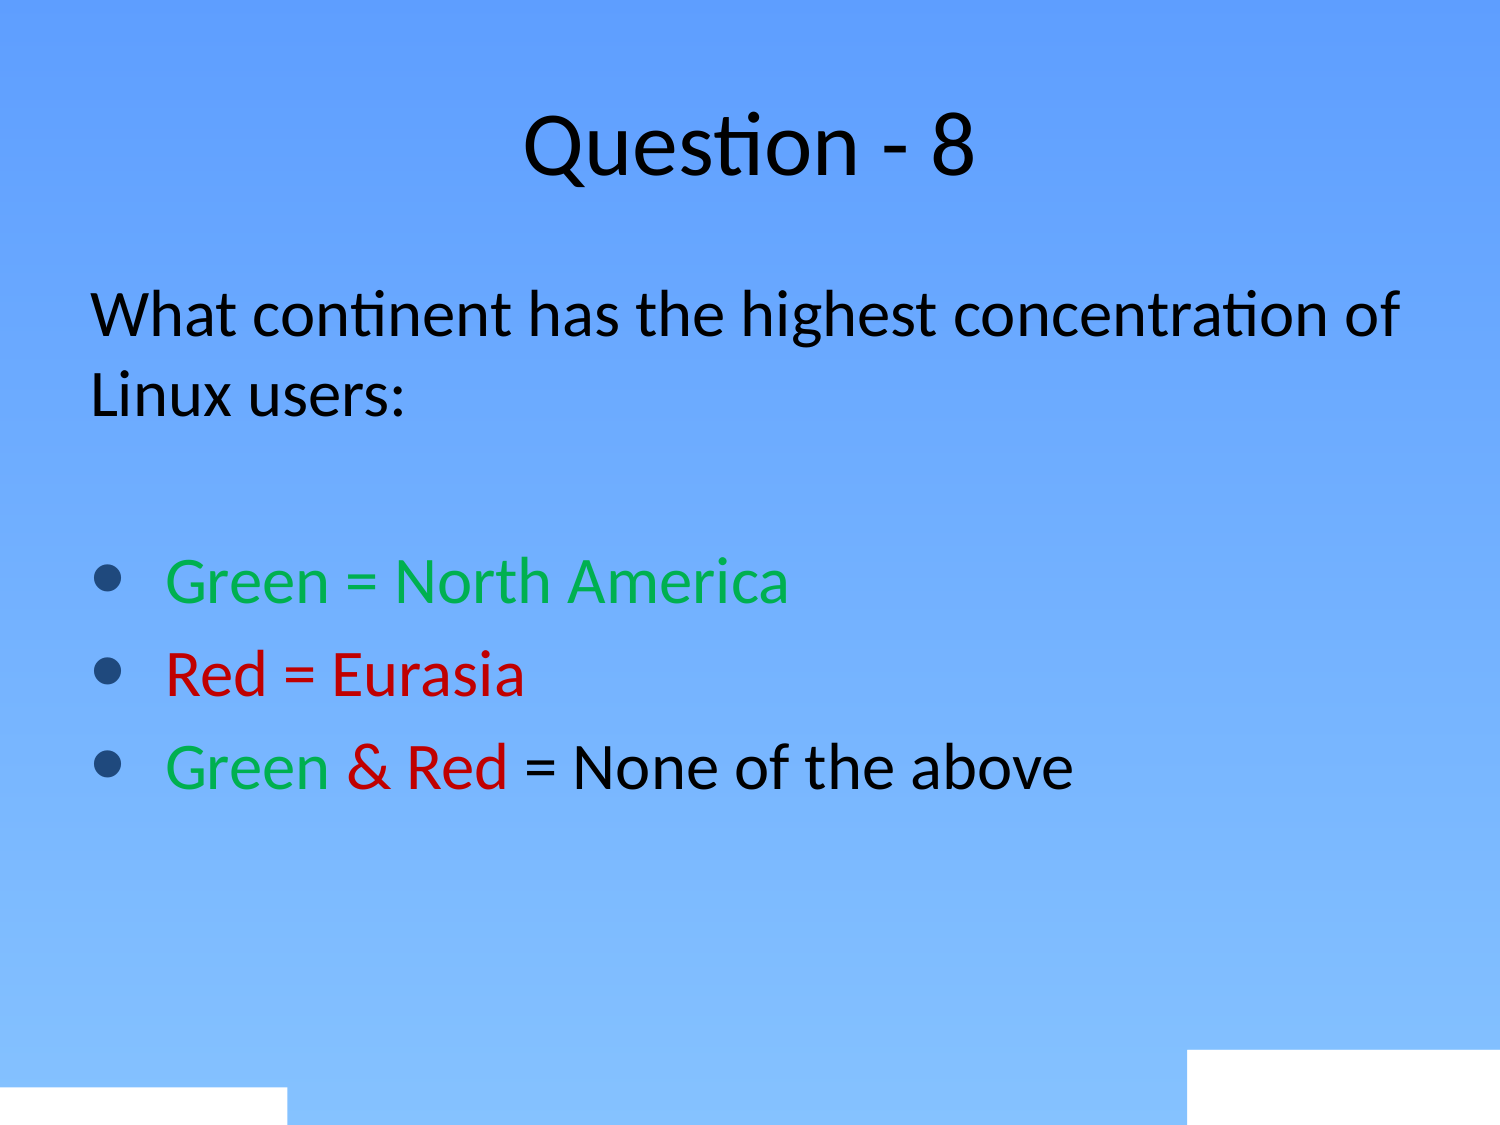

# Question - 8
What continent has the highest concentration of Linux users:

Green = North America
Red = Eurasia
Green & Red = None of the above